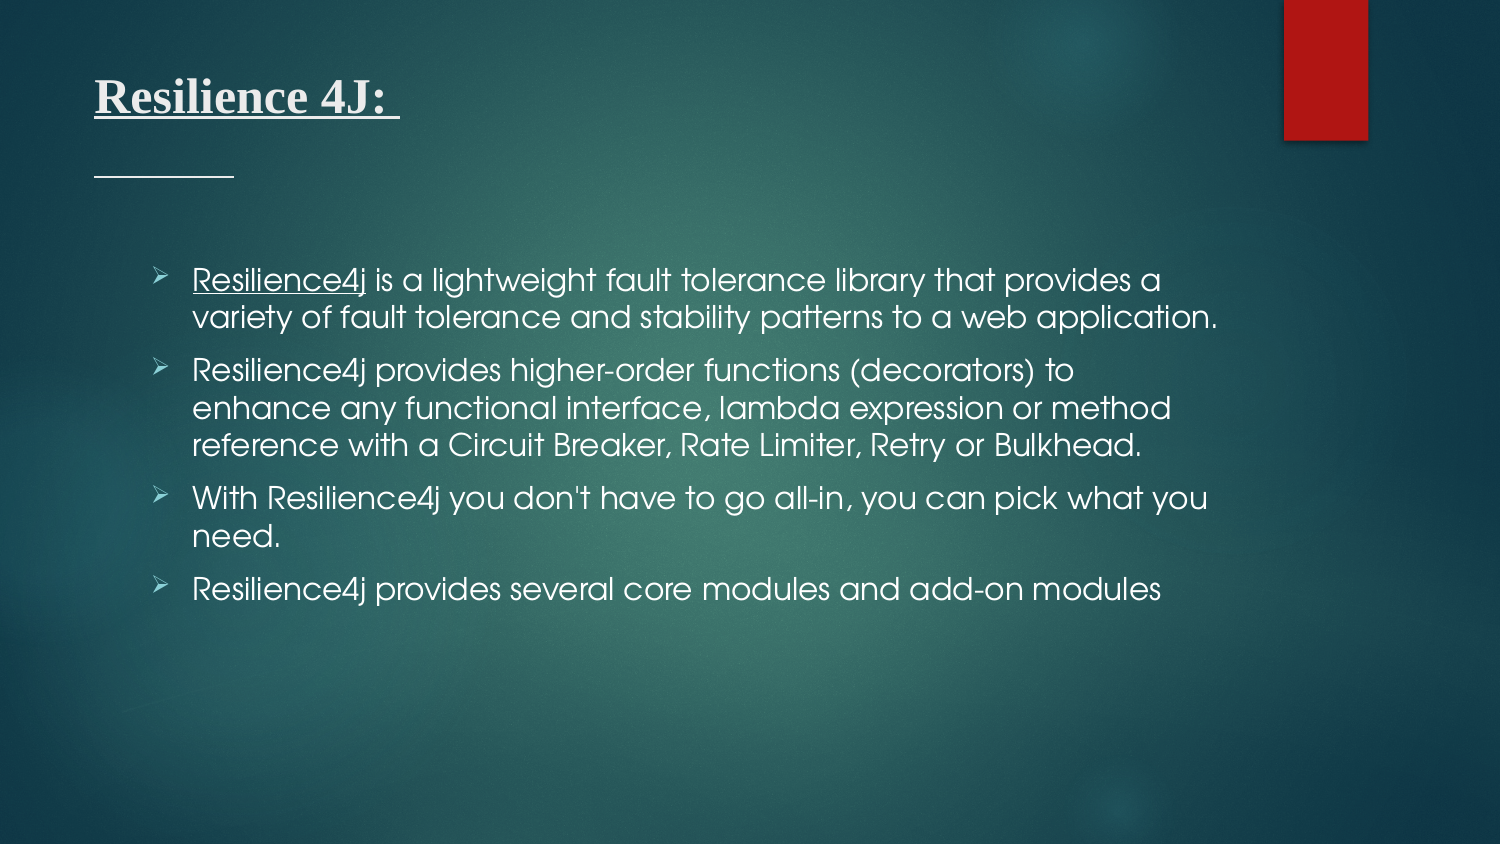

# Resilience 4J:
Resilience4j is a lightweight fault tolerance library that provides a variety of fault tolerance and stability patterns to a web application.
Resilience4j provides higher-order functions (decorators) to enhance any functional interface, lambda expression or method reference with a Circuit Breaker, Rate Limiter, Retry or Bulkhead.
With Resilience4j you don't have to go all-in, you can pick what you need.
Resilience4j provides several core modules and add-on modules